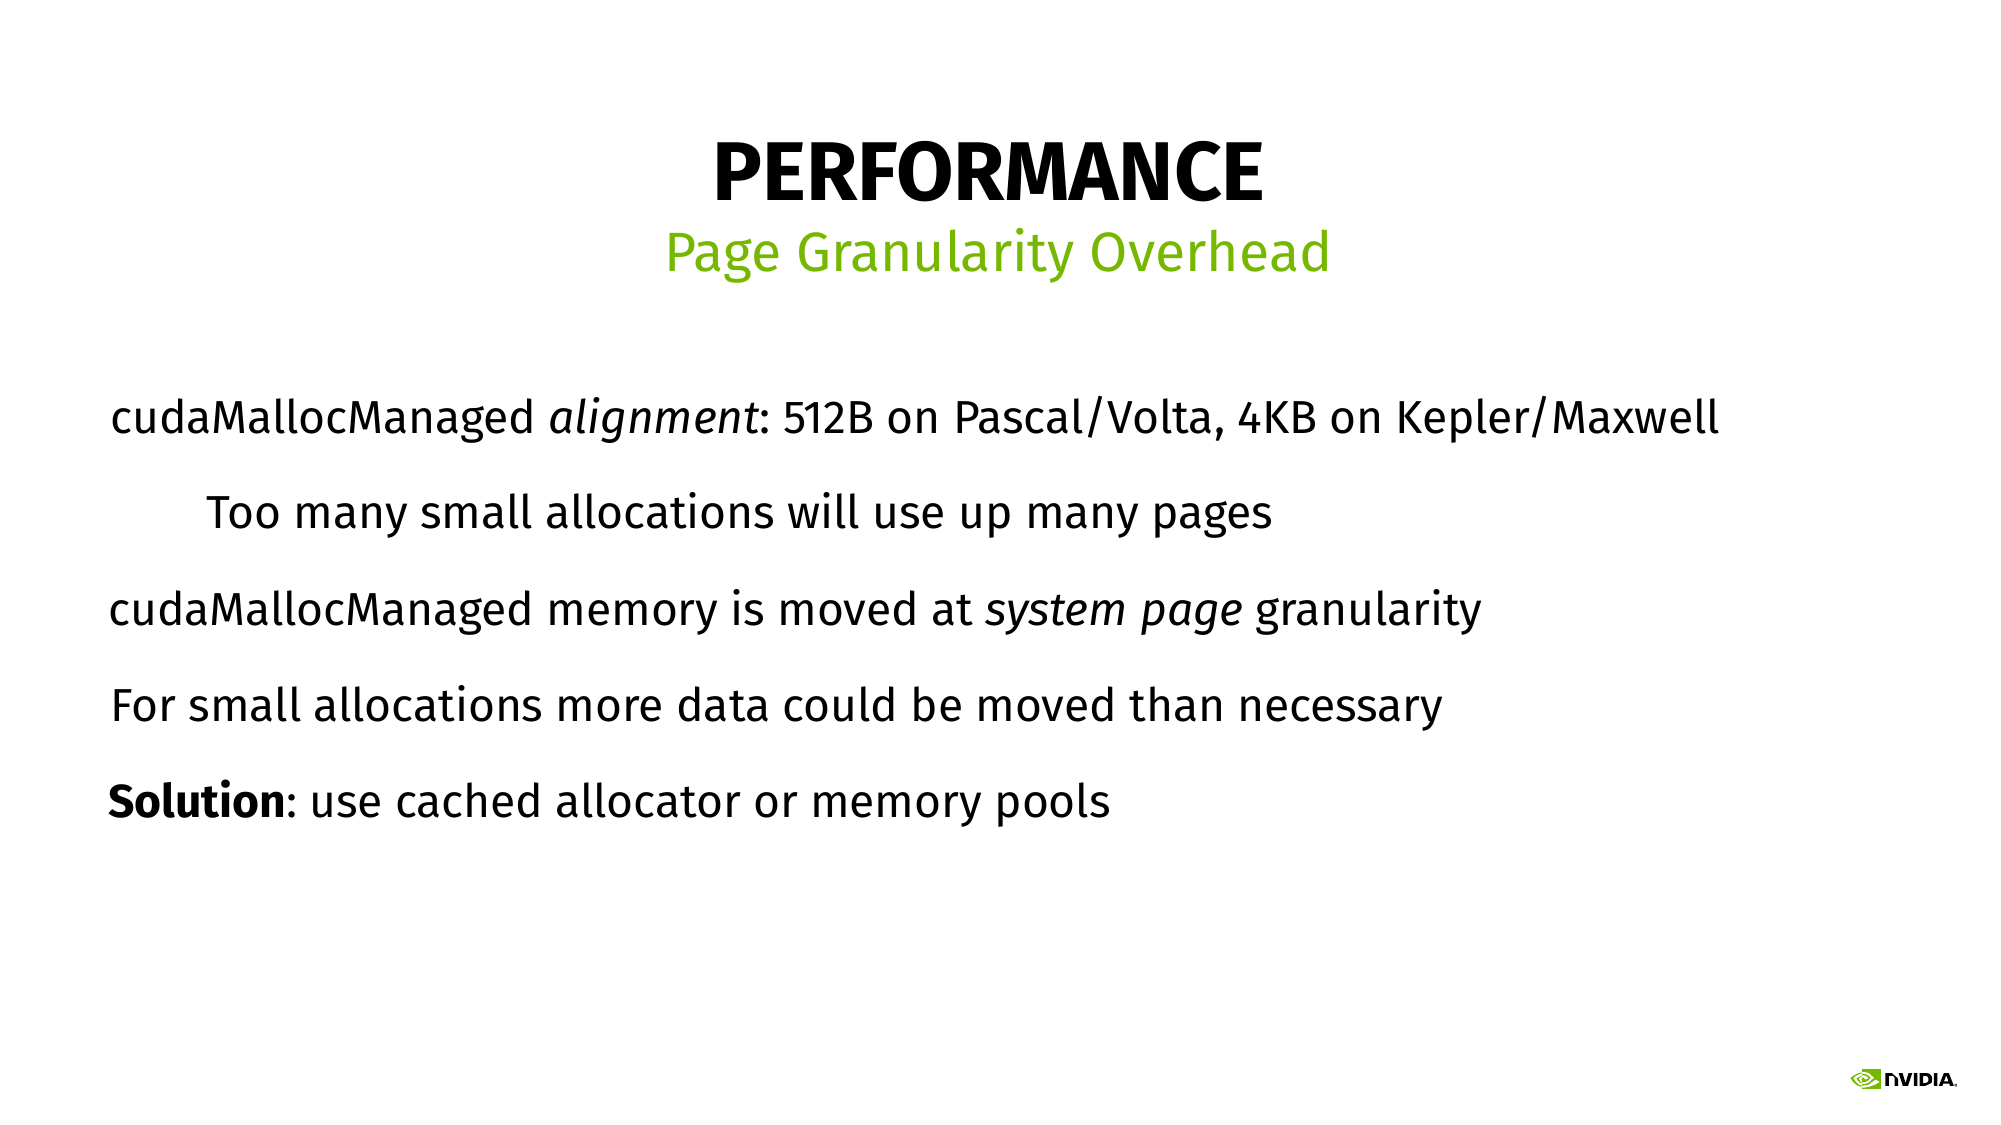

# PERFORMANCE
Page Granularity Overhead

cudaMallocManaged alignment: 512B on Pascal/Volta, 4KB on Kepler/Maxwell  Too many small allocations will use up many pages
cudaMallocManaged memory is moved at system page granularity
For small allocations more data could be moved than necessary
Solution: use cached allocator or memory pools
227